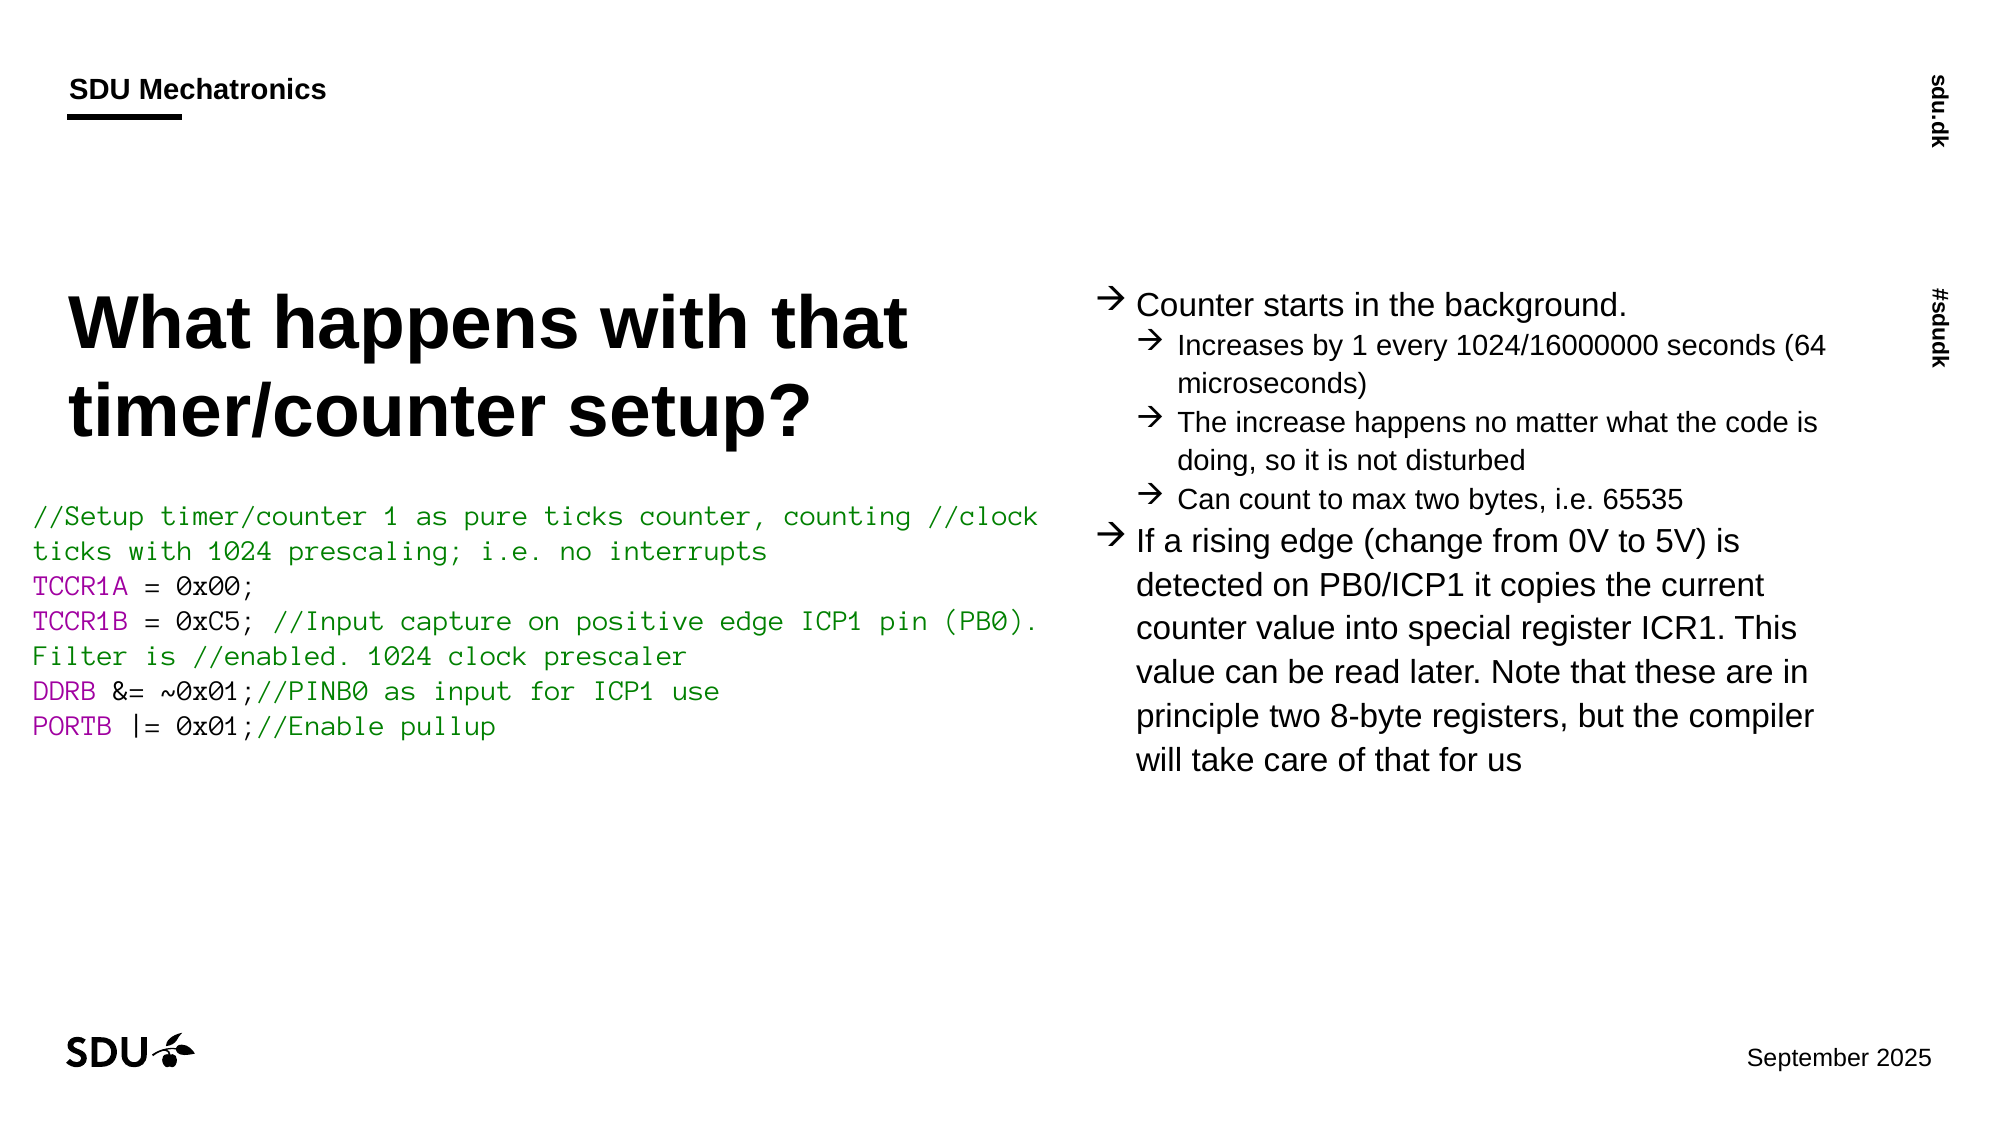

# What happens with that timer/counter setup?
Counter starts in the background.
Increases by 1 every 1024/16000000 seconds (64 microseconds)
The increase happens no matter what the code is doing, so it is not disturbed
Can count to max two bytes, i.e. 65535
If a rising edge (change from 0V to 5V) is detected on PB0/ICP1 it copies the current counter value into special register ICR1. This value can be read later. Note that these are in principle two 8-byte registers, but the compiler will take care of that for us

//Setup timer/counter 1 as pure ticks counter, counting //clock ticks with 1024 prescaling; i.e. no interrupts
TCCR1A = 0x00;
TCCR1B = 0xC5; //Input capture on positive edge ICP1 pin (PB0). Filter is //enabled. 1024 clock prescaler
DDRB &= ~0x01;//PINB0 as input for ICP1 use
PORTB |= 0x01;//Enable pullup

29/09/2025
22